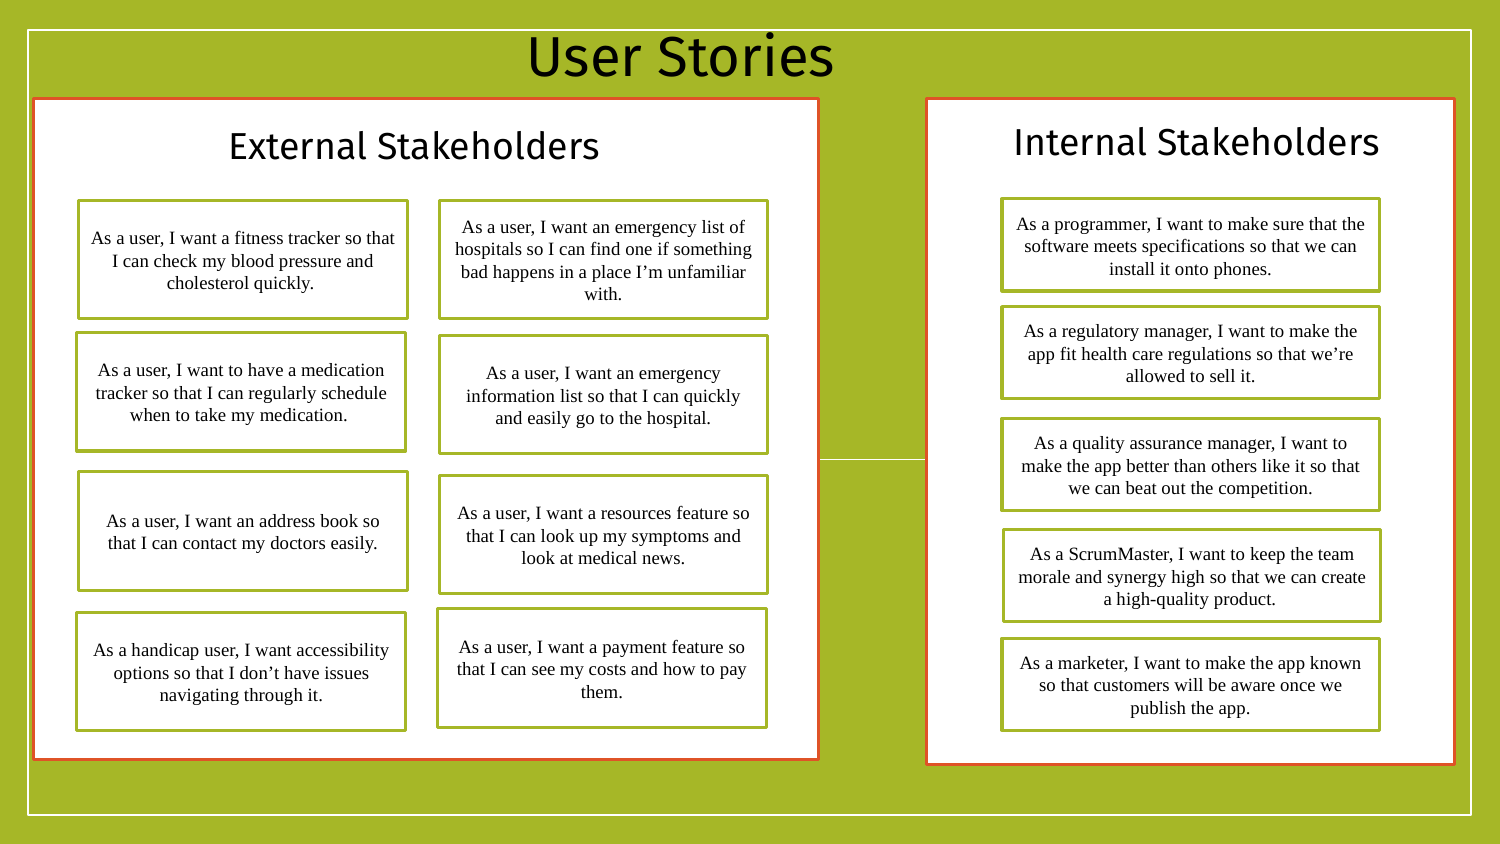

User Stories

Internal Stakeholders
External Stakeholders
As a programmer, I want to make sure that the software meets specifications so that we can install it onto phones.
As a user, I want a fitness tracker so that I can check my blood pressure and cholesterol quickly.
As a user, I want an emergency list of hospitals so I can find one if something bad happens in a place I’m unfamiliar with.
As a regulatory manager, I want to make the app fit health care regulations so that we’re allowed to sell it.
As a user, I want to have a medication tracker so that I can regularly schedule when to take my medication.
As a user, I want an emergency information list so that I can quickly and easily go to the hospital.
As a quality assurance manager, I want to make the app better than others like it so that we can beat out the competition.
As a user, I want an address book so that I can contact my doctors easily.
As a user, I want a resources feature so that I can look up my symptoms and look at medical news.
As a ScrumMaster, I want to keep the team morale and synergy high so that we can create a high-quality product.
As a user, I want a payment feature so that I can see my costs and how to pay them.
As a handicap user, I want accessibility options so that I don’t have issues navigating through it.
As a marketer, I want to make the app known so that customers will be aware once we publish the app.